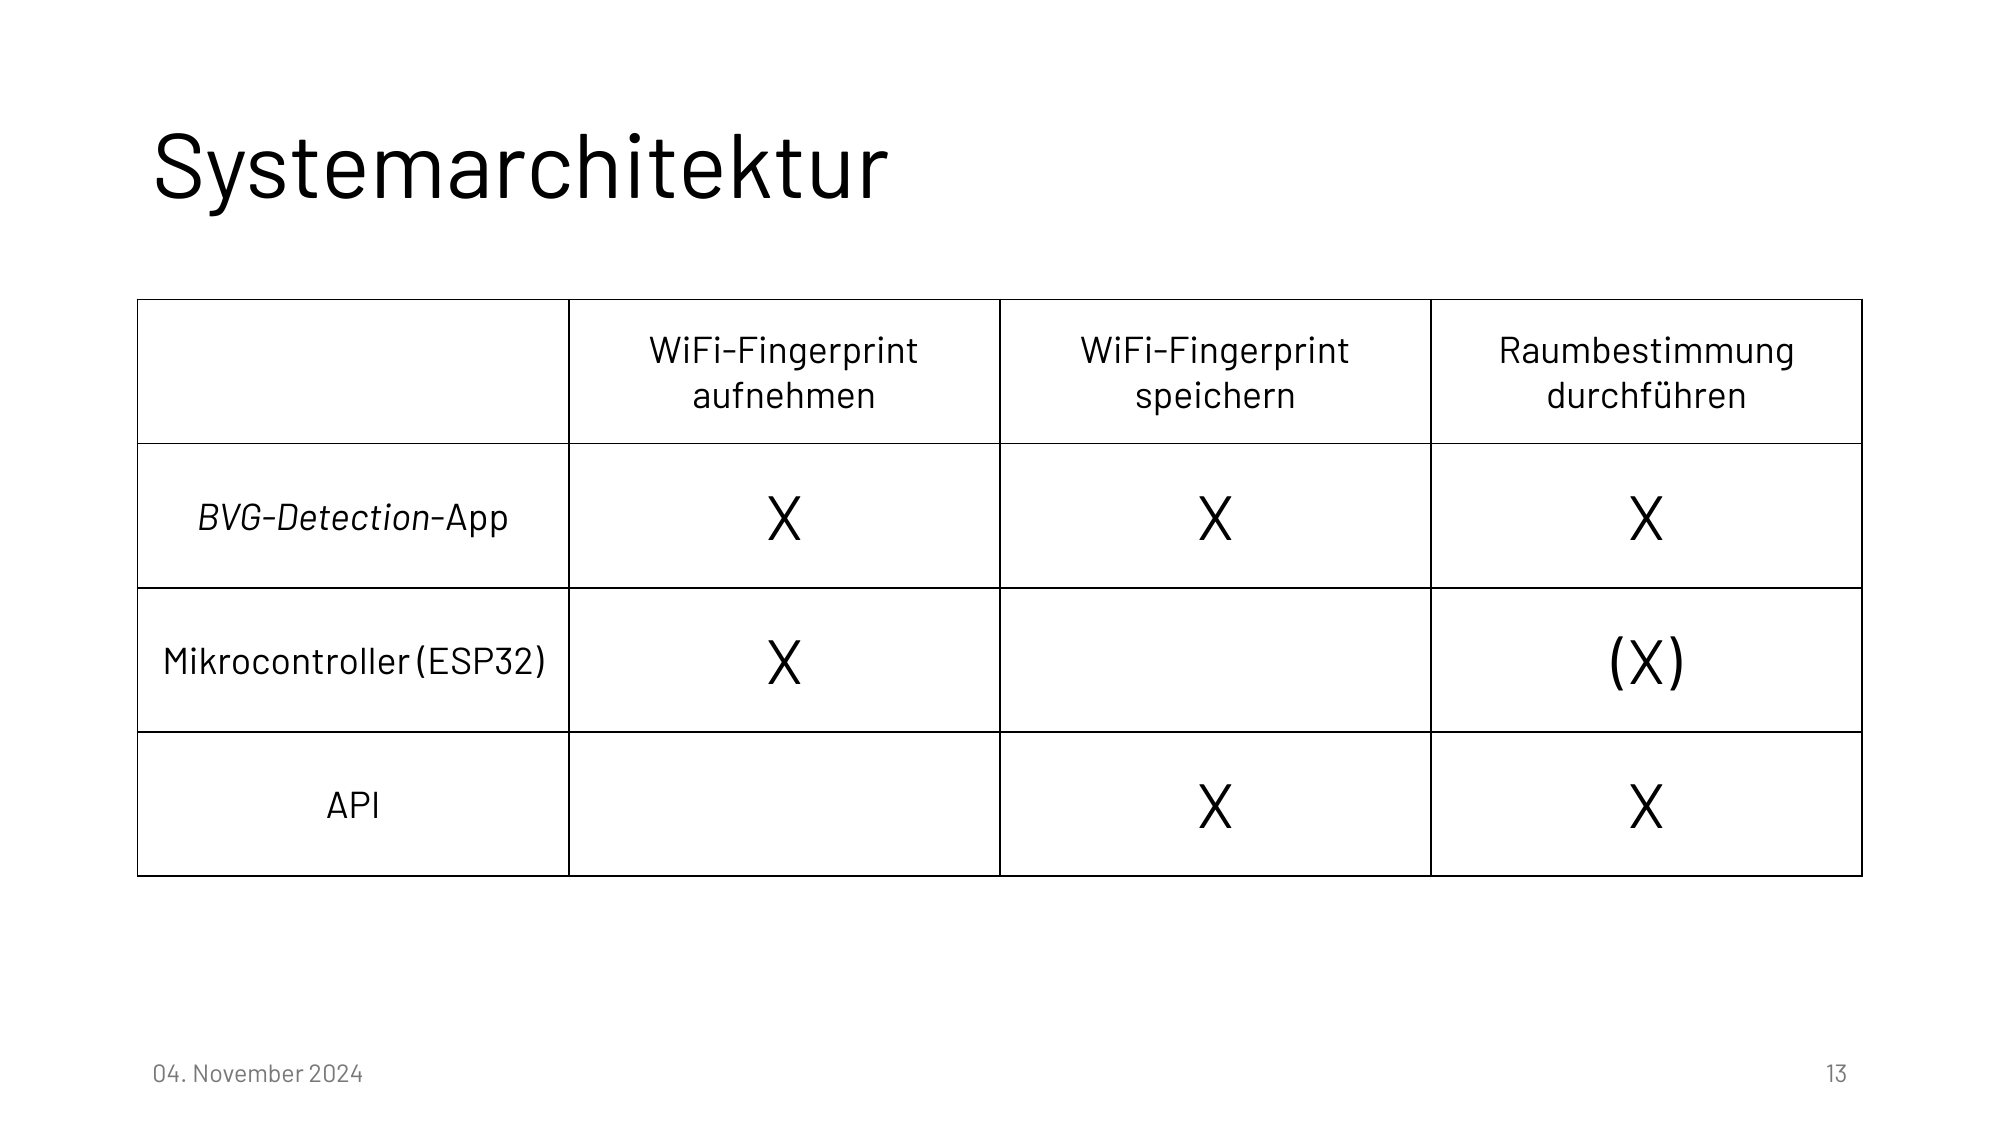

# Systemarchitektur
|  | WiFi-Fingerprint aufnehmen | WiFi-Fingerprint speichern | Raumbestimmung durchführen |
| --- | --- | --- | --- |
| BVG-Detection-App | X | X | X |
| Mikrocontroller (ESP32) | X |  | (X) |
| API |  | X | X |
04. November 2024
13